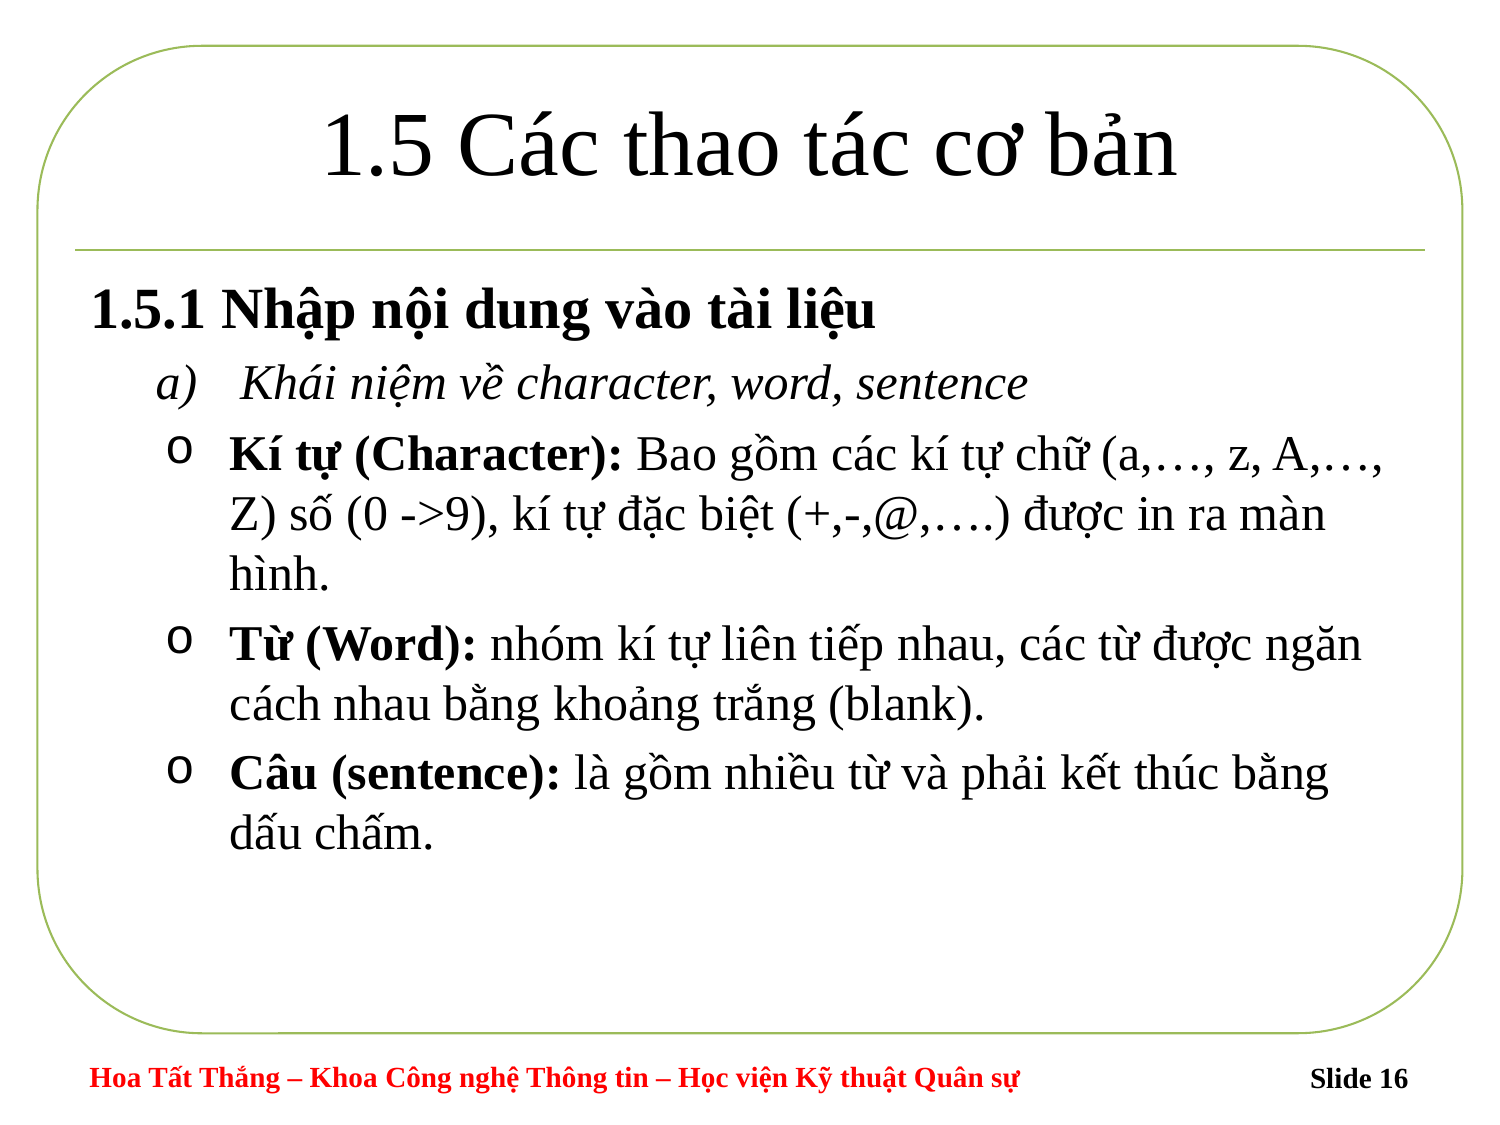

# 1.5 Các thao tác cơ bản
1.5.1 Nhập nội dung vào tài liệu
Khái niệm về character, word, sentence
Kí tự (Character): Bao gồm các kí tự chữ (a,…, z, A,…, Z) số (0 ->9), kí tự đặc biệt (+,-,@,….) được in ra màn hình.
Từ (Word): nhóm kí tự liên tiếp nhau, các từ được ngăn cách nhau bằng khoảng trắng (blank).
Câu (sentence): là gồm nhiều từ và phải kết thúc bằng dấu chấm.